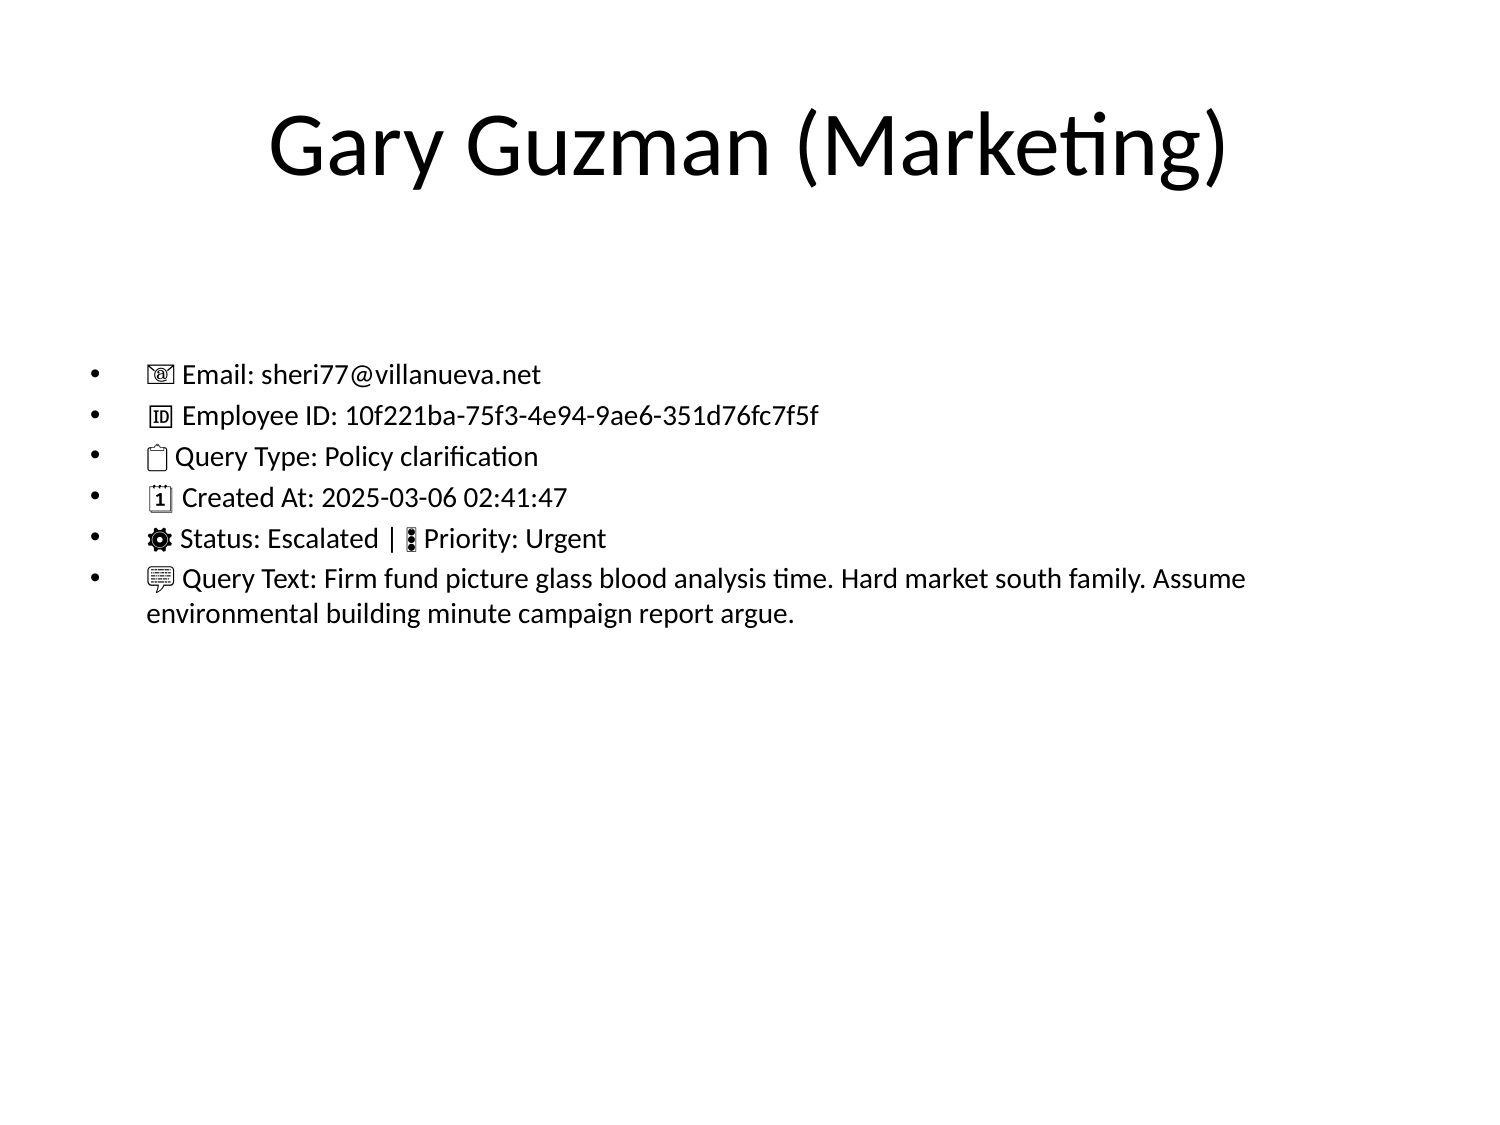

# Gary Guzman (Marketing)

📧 Email: sheri77@villanueva.net
🆔 Employee ID: 10f221ba-75f3-4e94-9ae6-351d76fc7f5f
📋 Query Type: Policy clarification
🗓 Created At: 2025-03-06 02:41:47
⚙ Status: Escalated | 🚦 Priority: Urgent
💬 Query Text: Firm fund picture glass blood analysis time. Hard market south family. Assume environmental building minute campaign report argue.